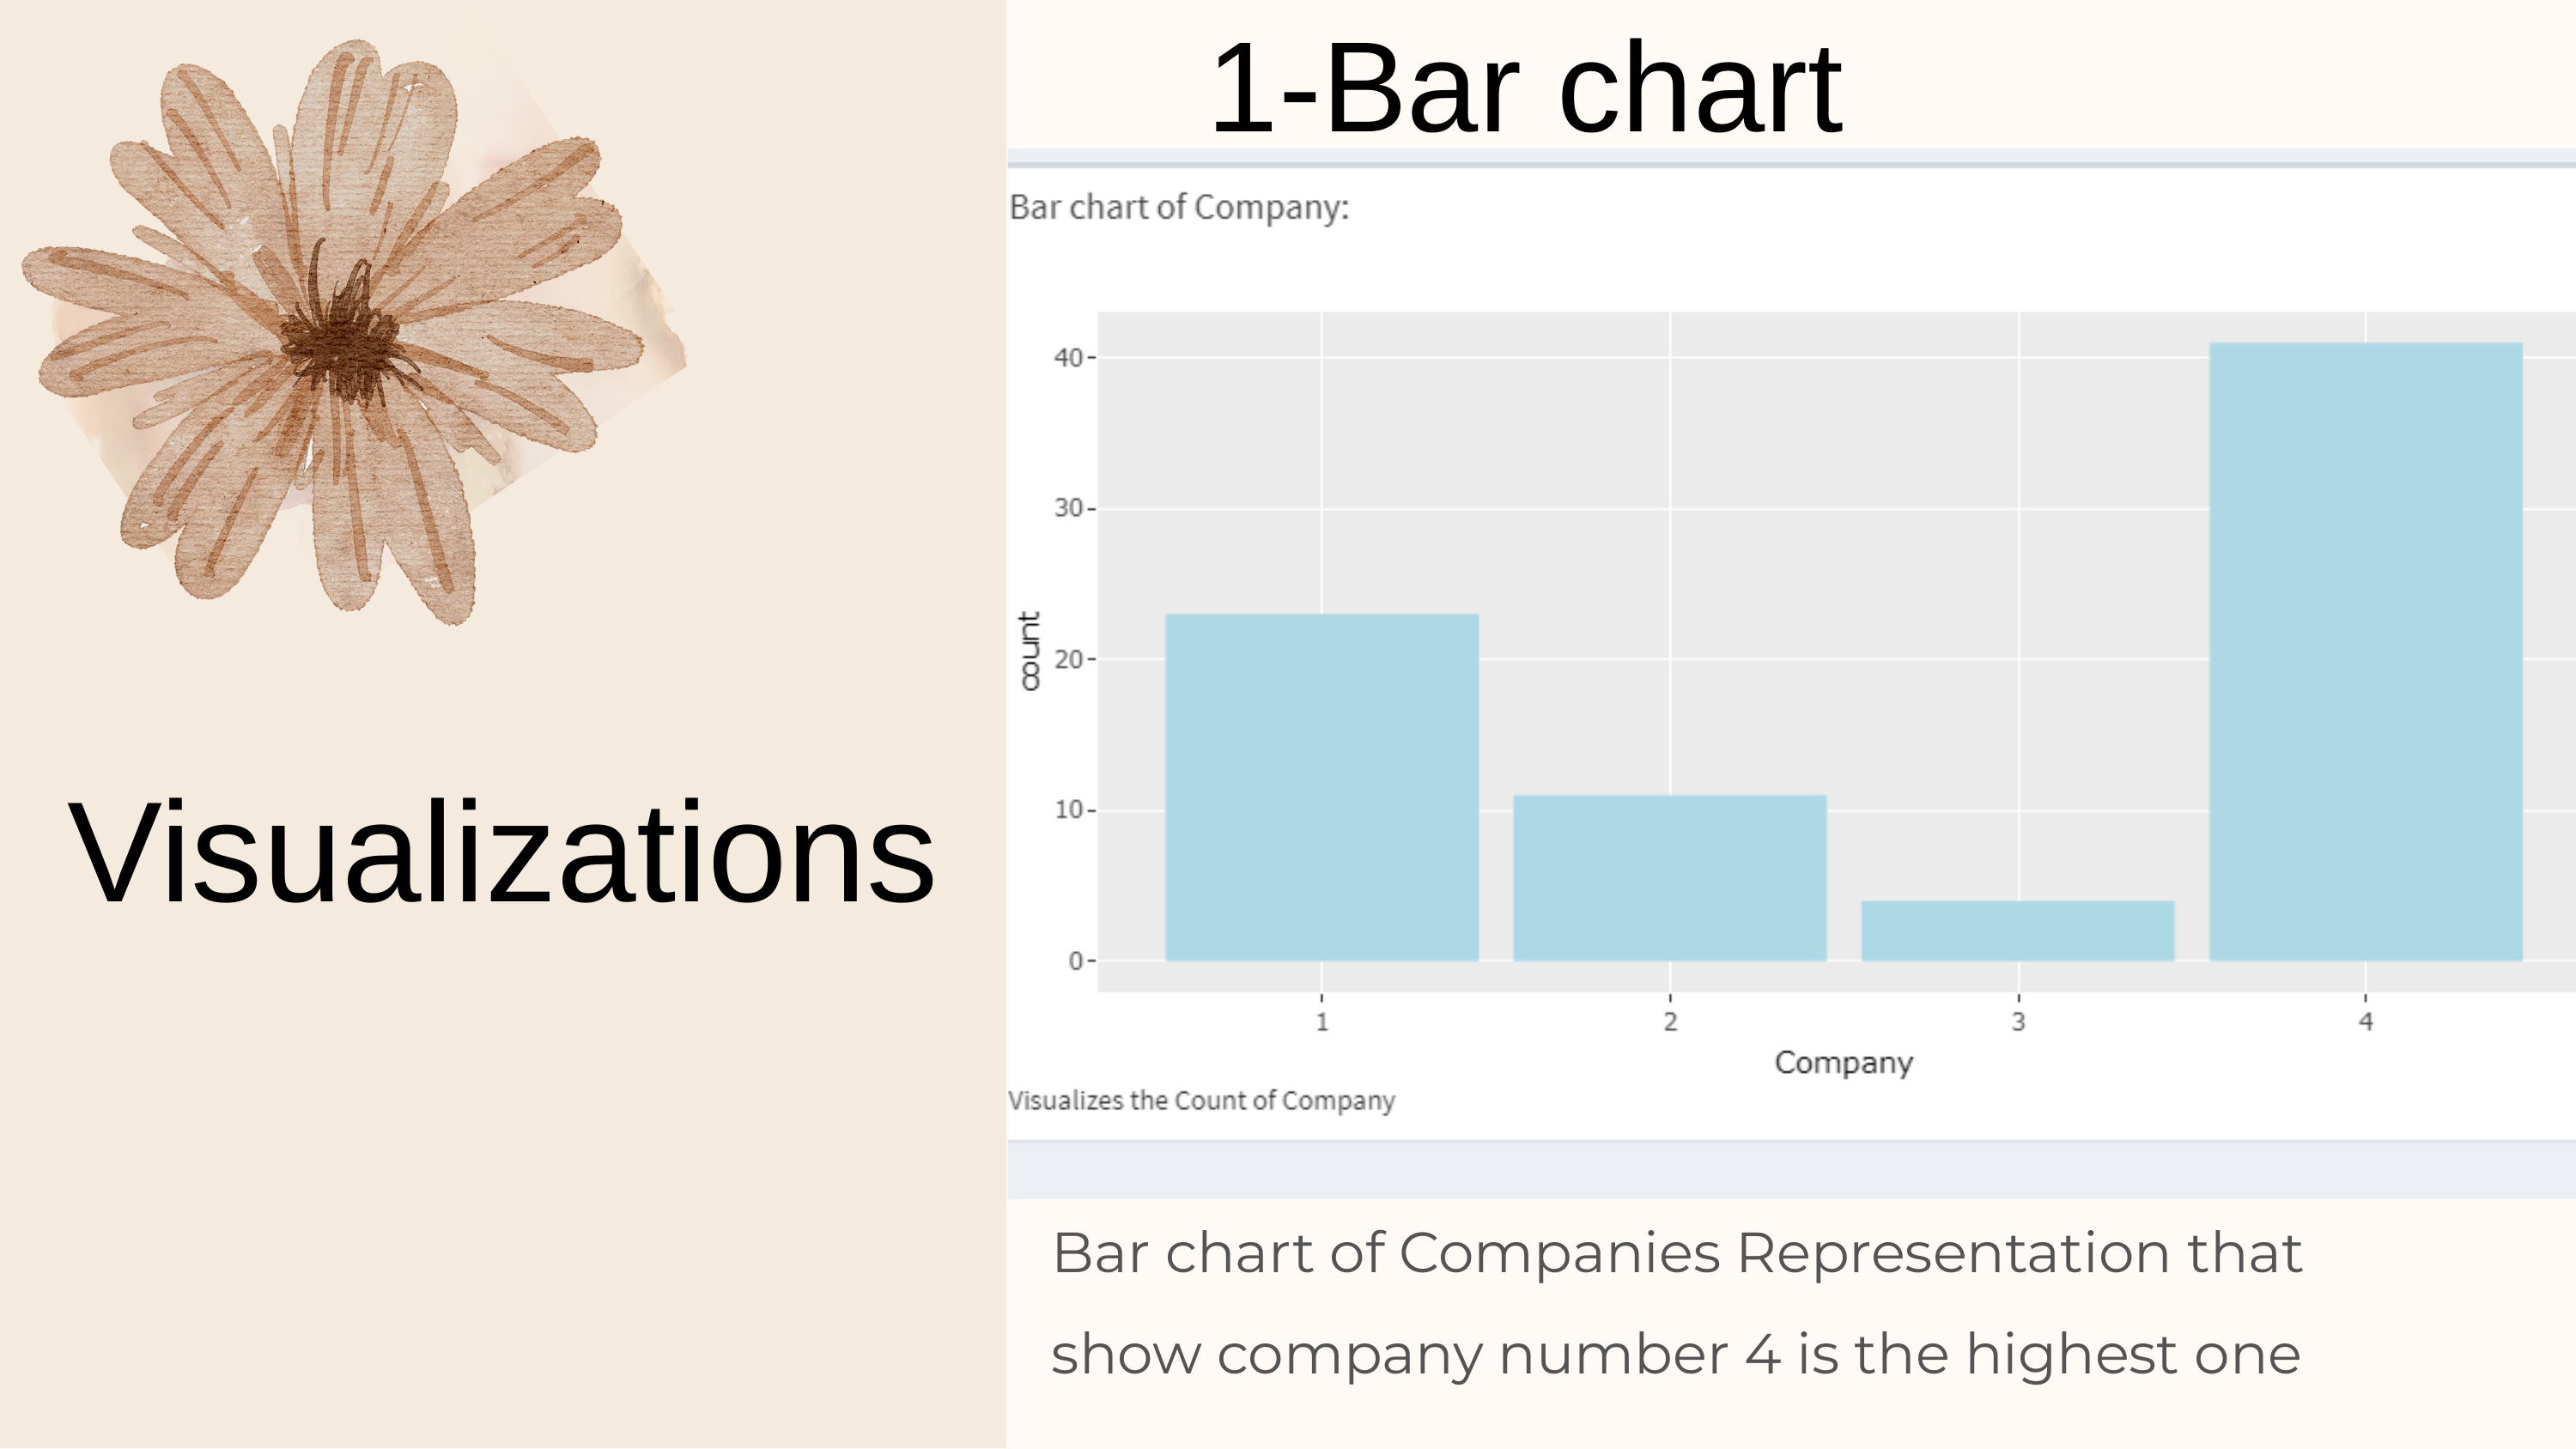

1-Bar chart

  Visualizations
Bar chart of Companies Representation that show company number 4 is the highest one